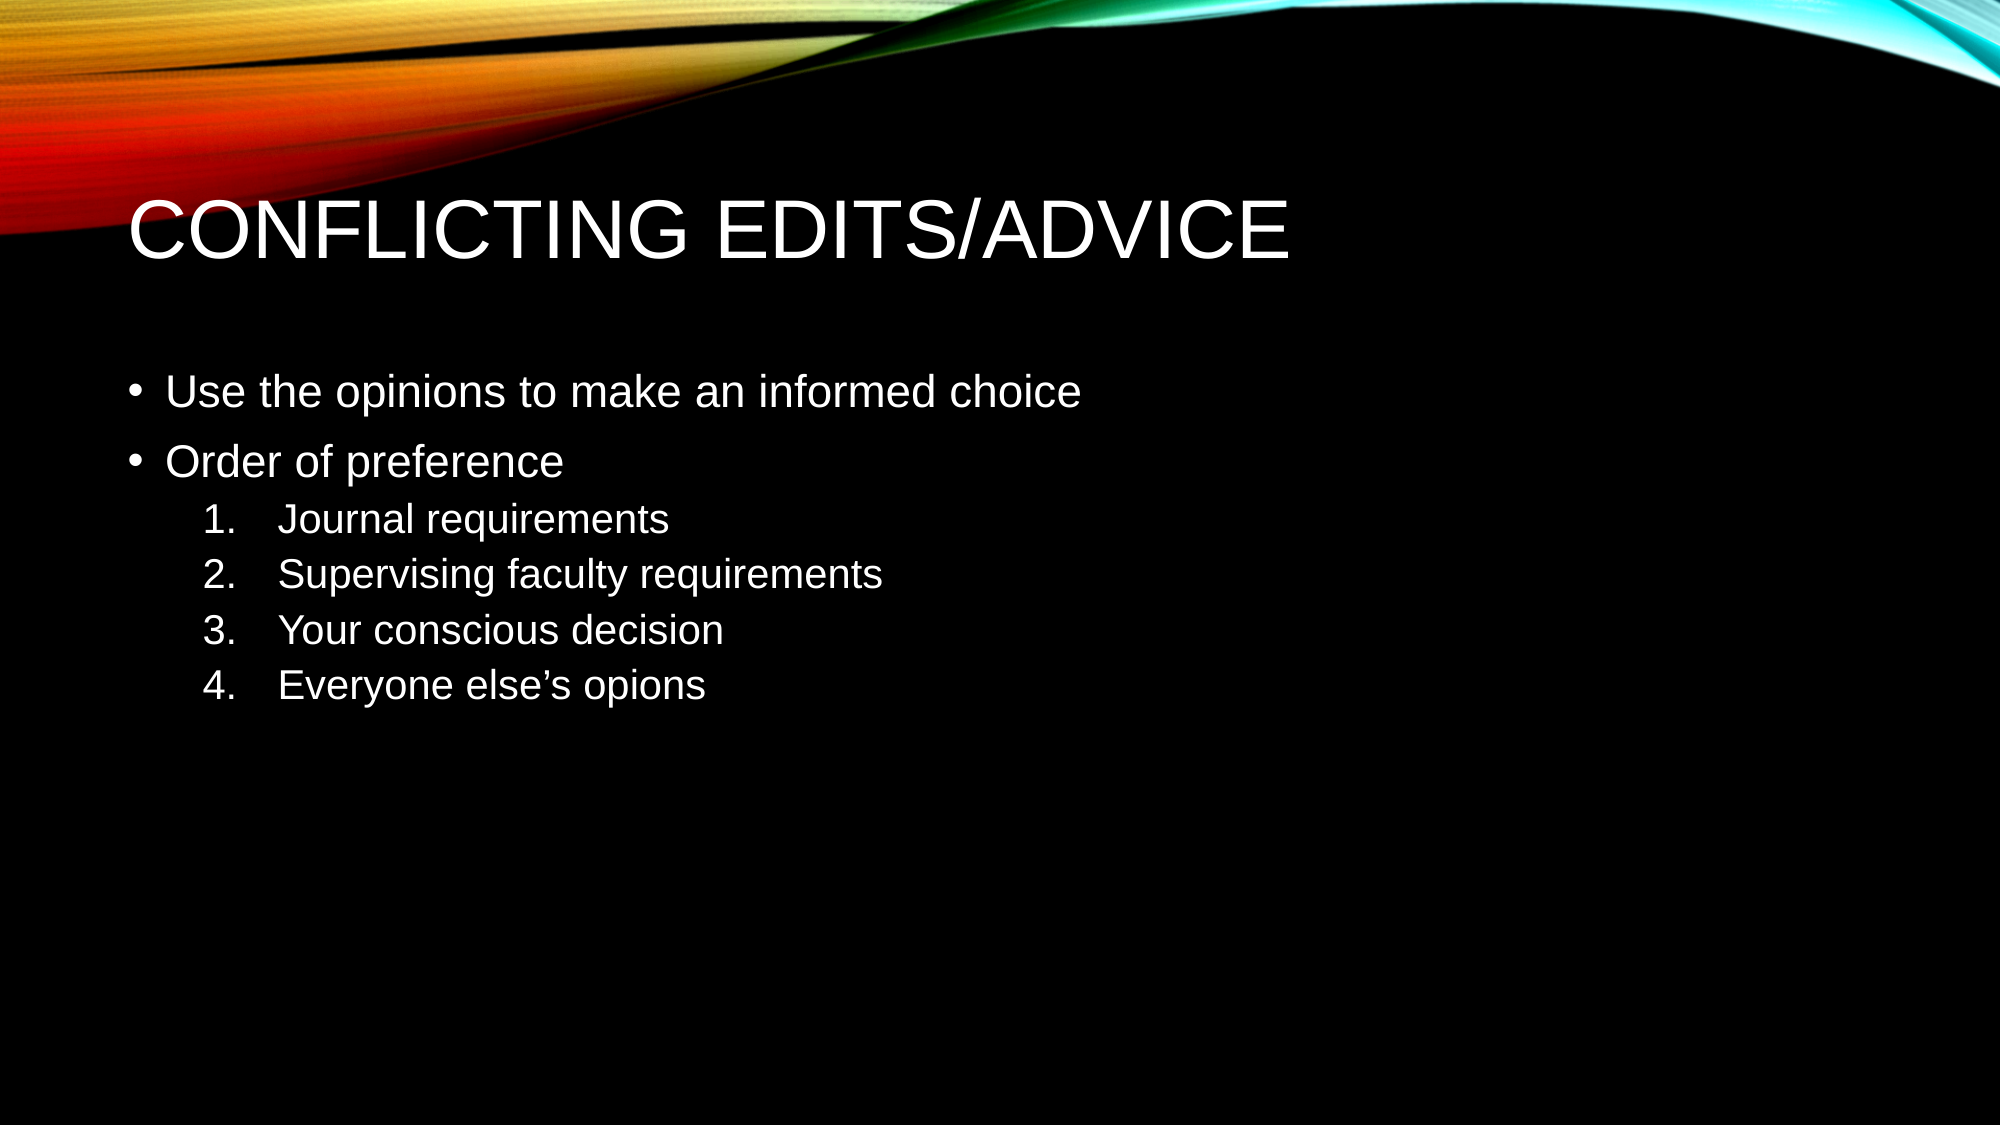

# Conflicting Edits/Advice
Use the opinions to make an informed choice
Order of preference
Journal requirements
Supervising faculty requirements
Your conscious decision
Everyone else’s opions